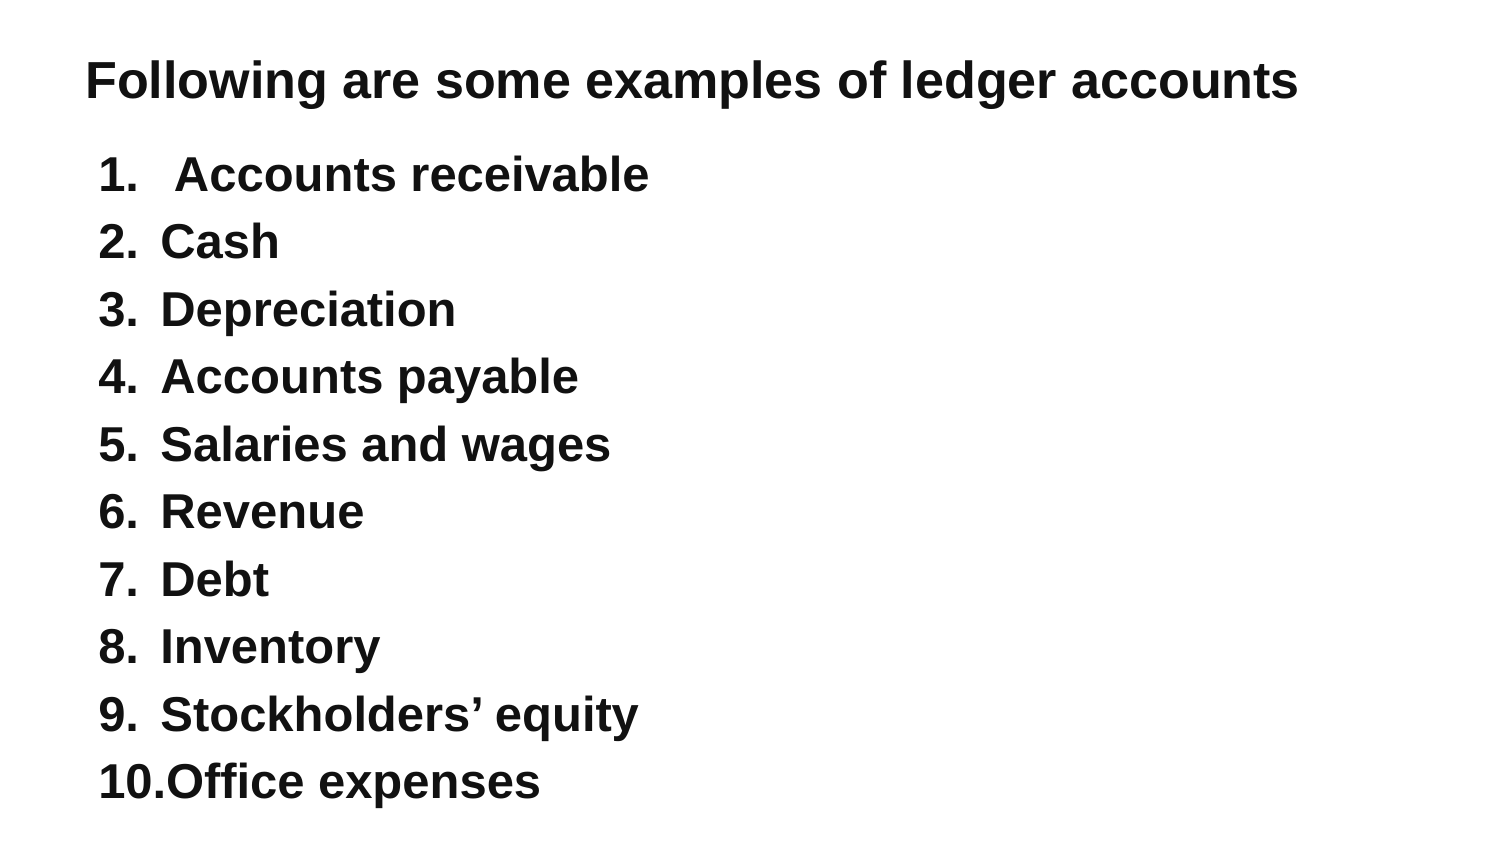

Following are some examples of ledger accounts
 Accounts receivable
Cash
Depreciation
Accounts payable
Salaries and wages
Revenue
Debt
Inventory
Stockholders’ equity
Office expenses

Office expenses